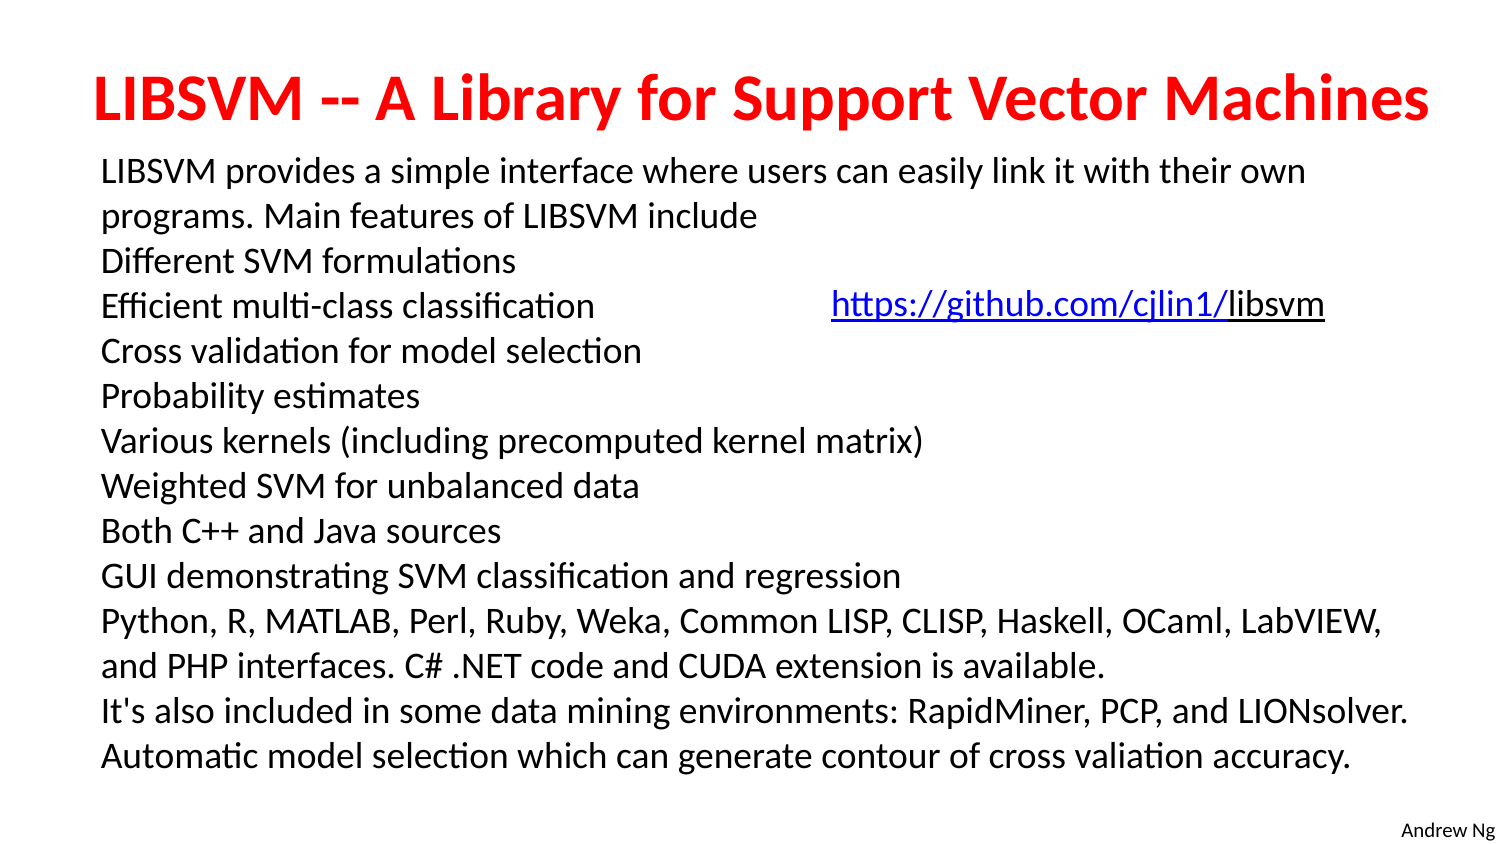

LIBSVM -- A Library for Support Vector Machines
LIBSVM provides a simple interface where users can easily link it with their own programs. Main features of LIBSVM include
Different SVM formulations
Efficient multi-class classification
Cross validation for model selection
Probability estimates
Various kernels (including precomputed kernel matrix)
Weighted SVM for unbalanced data
Both C++ and Java sources
GUI demonstrating SVM classification and regression
Python, R, MATLAB, Perl, Ruby, Weka, Common LISP, CLISP, Haskell, OCaml, LabVIEW, and PHP interfaces. C# .NET code and CUDA extension is available.
It's also included in some data mining environments: RapidMiner, PCP, and LIONsolver.
Automatic model selection which can generate contour of cross valiation accuracy.
https://github.com/cjlin1/libsvm